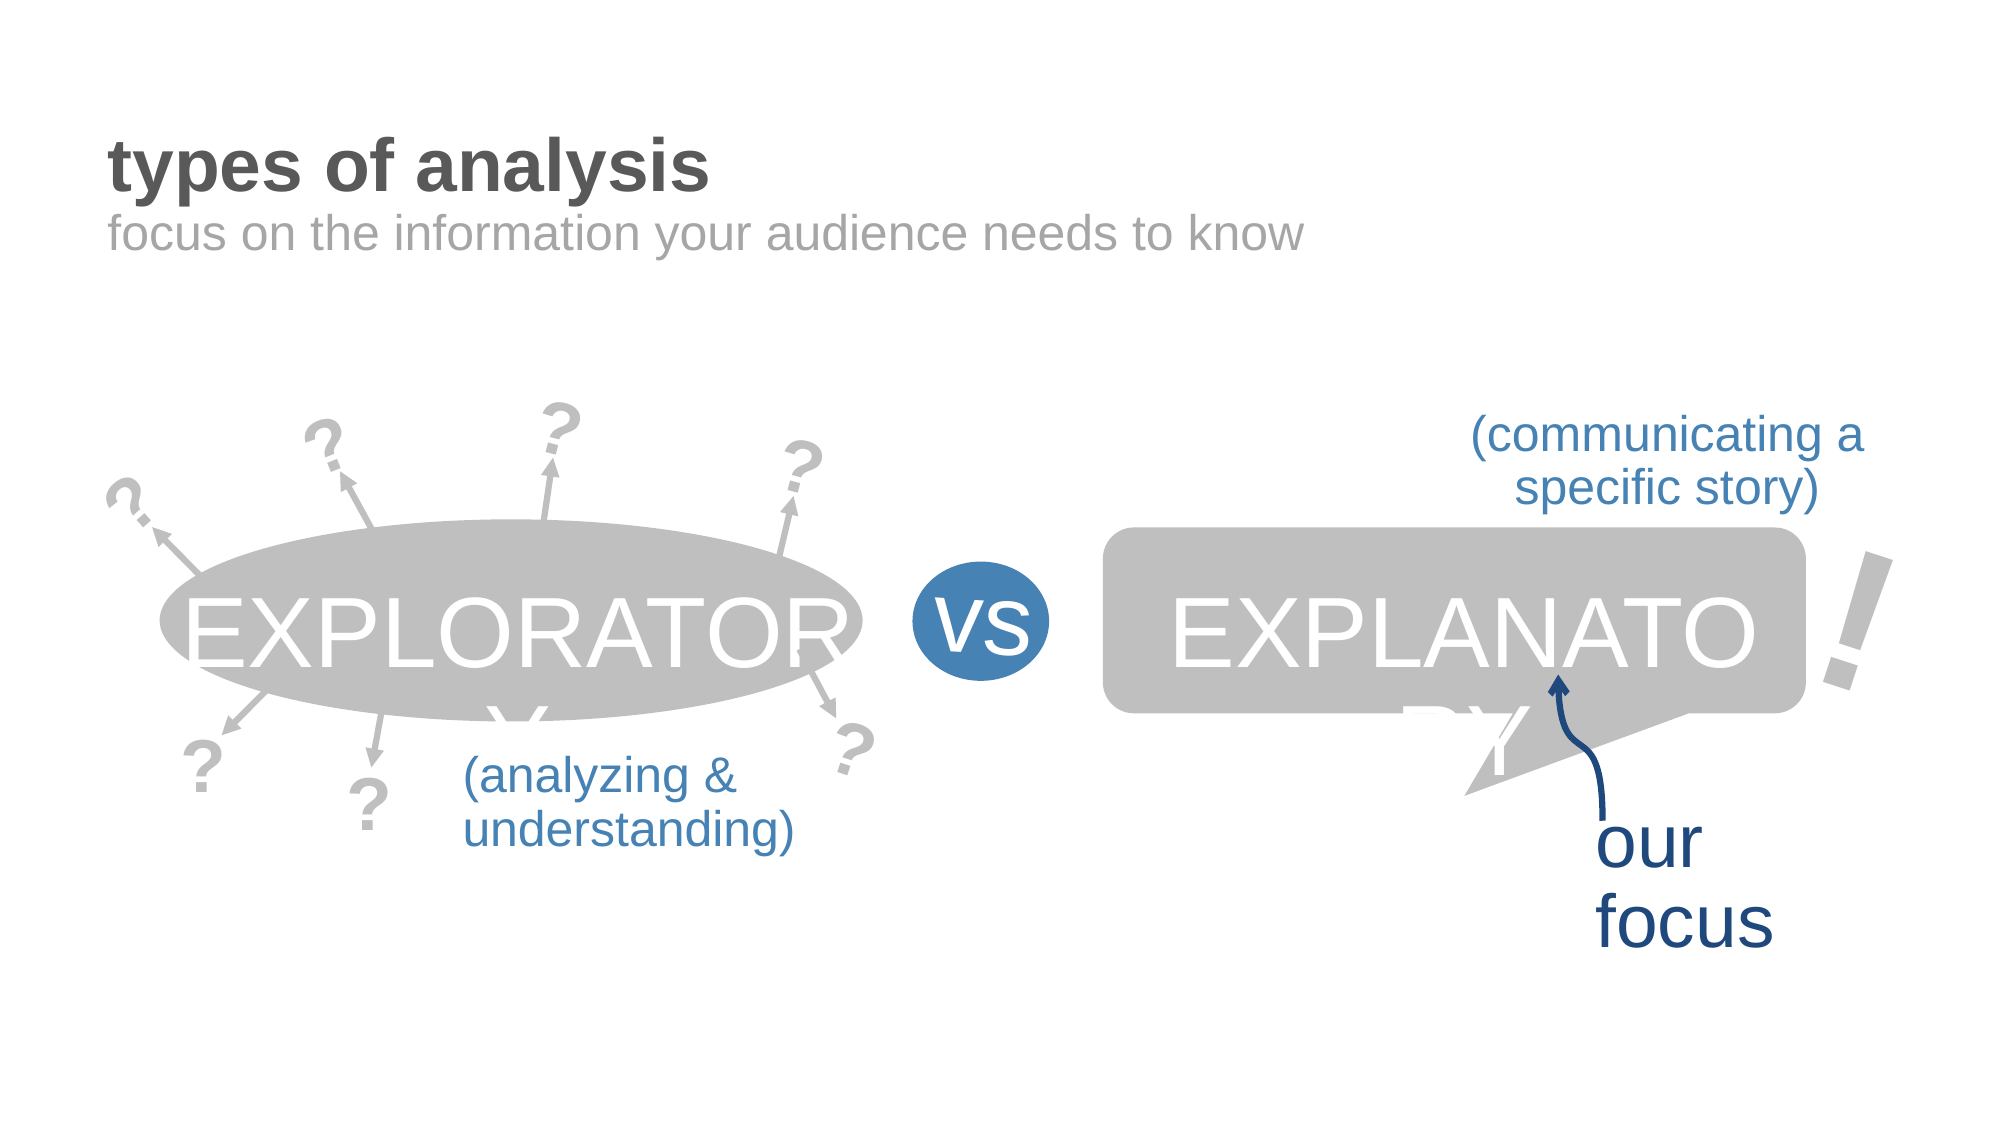

types of analysis
focus on the information your audience needs to know
?
(communicating a specific story)
?
?
?
!

EXPLORATORY

EXPLANATORY
vs.

?
?
(analyzing & understanding)
?
our focus